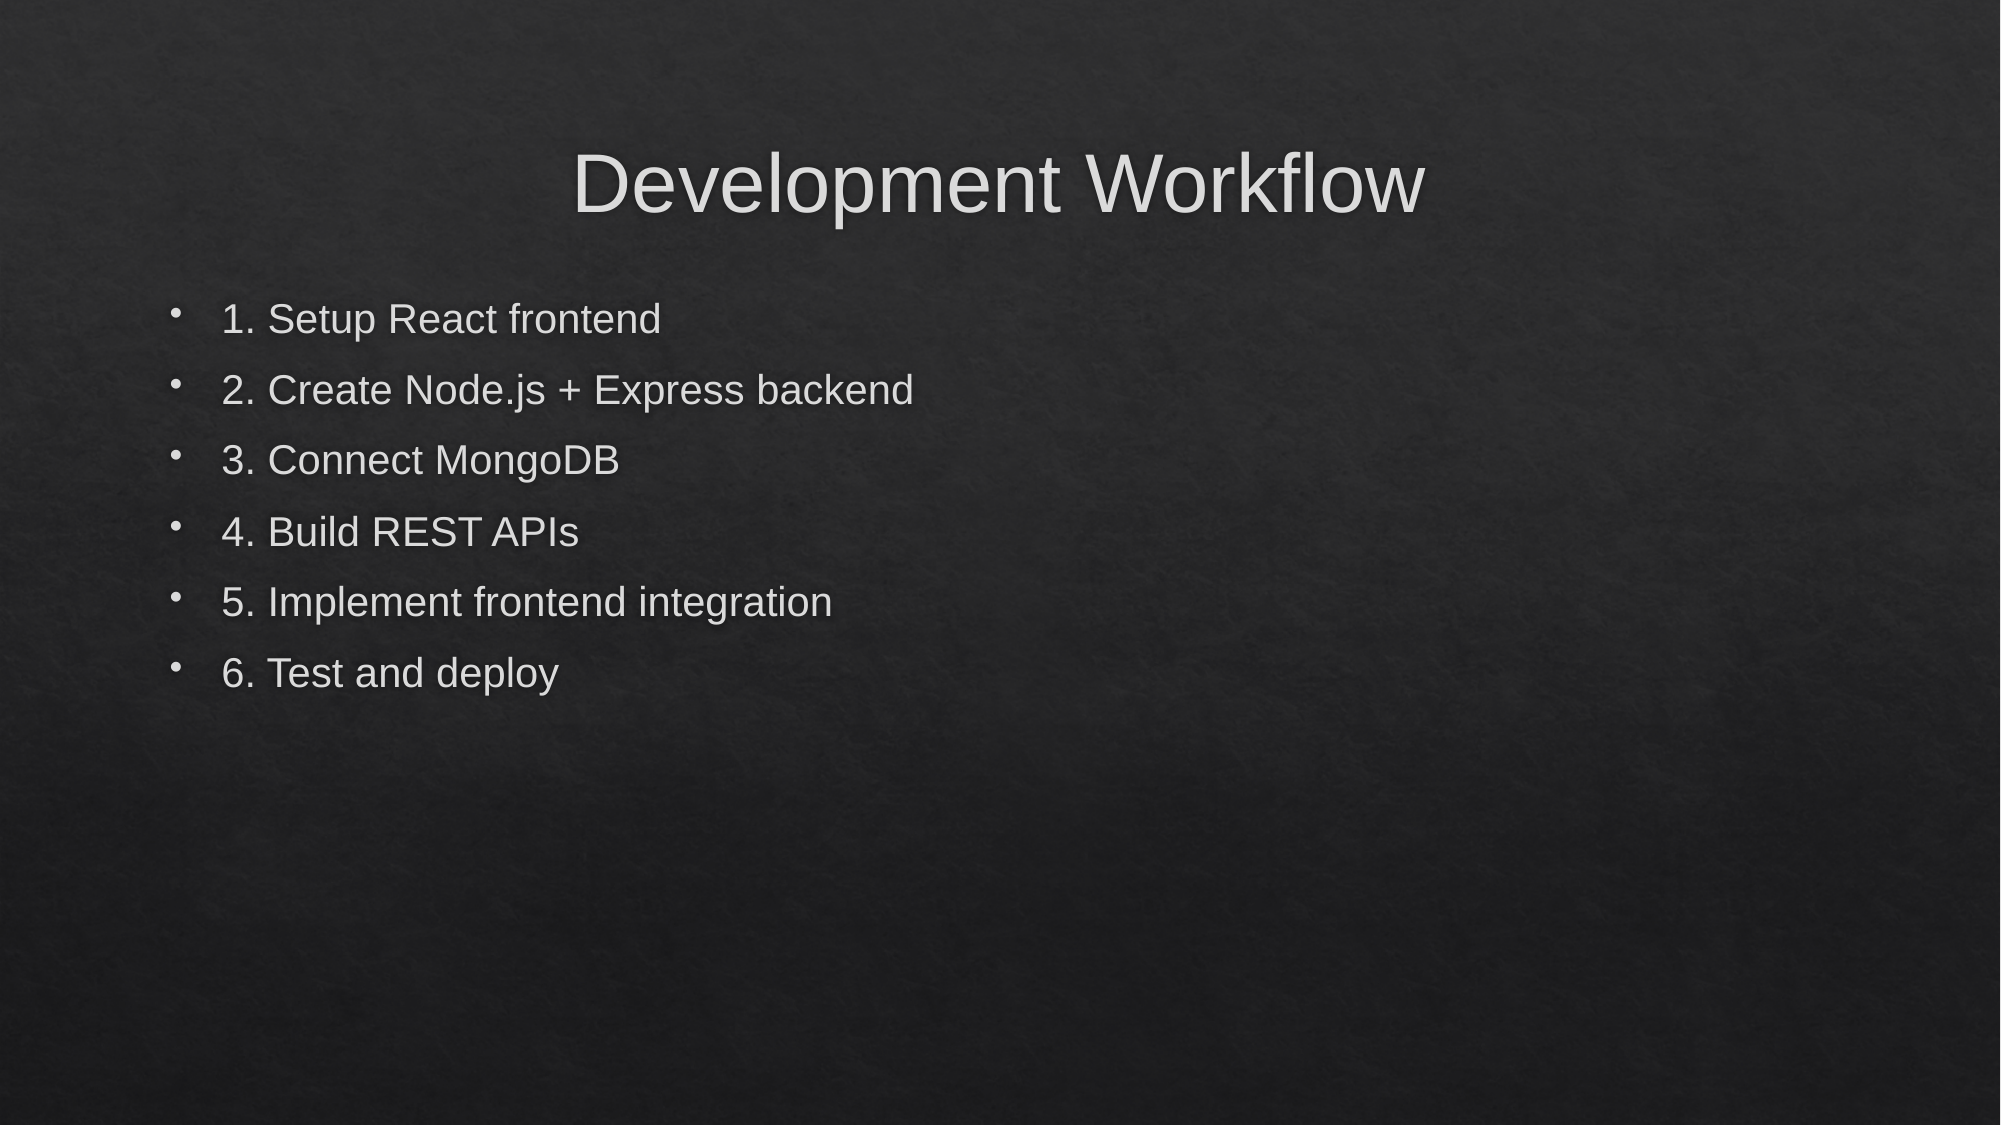

# Development Workflow
1. Setup React frontend
2. Create Node.js + Express backend
3. Connect MongoDB
4. Build REST APIs
5. Implement frontend integration
6. Test and deploy